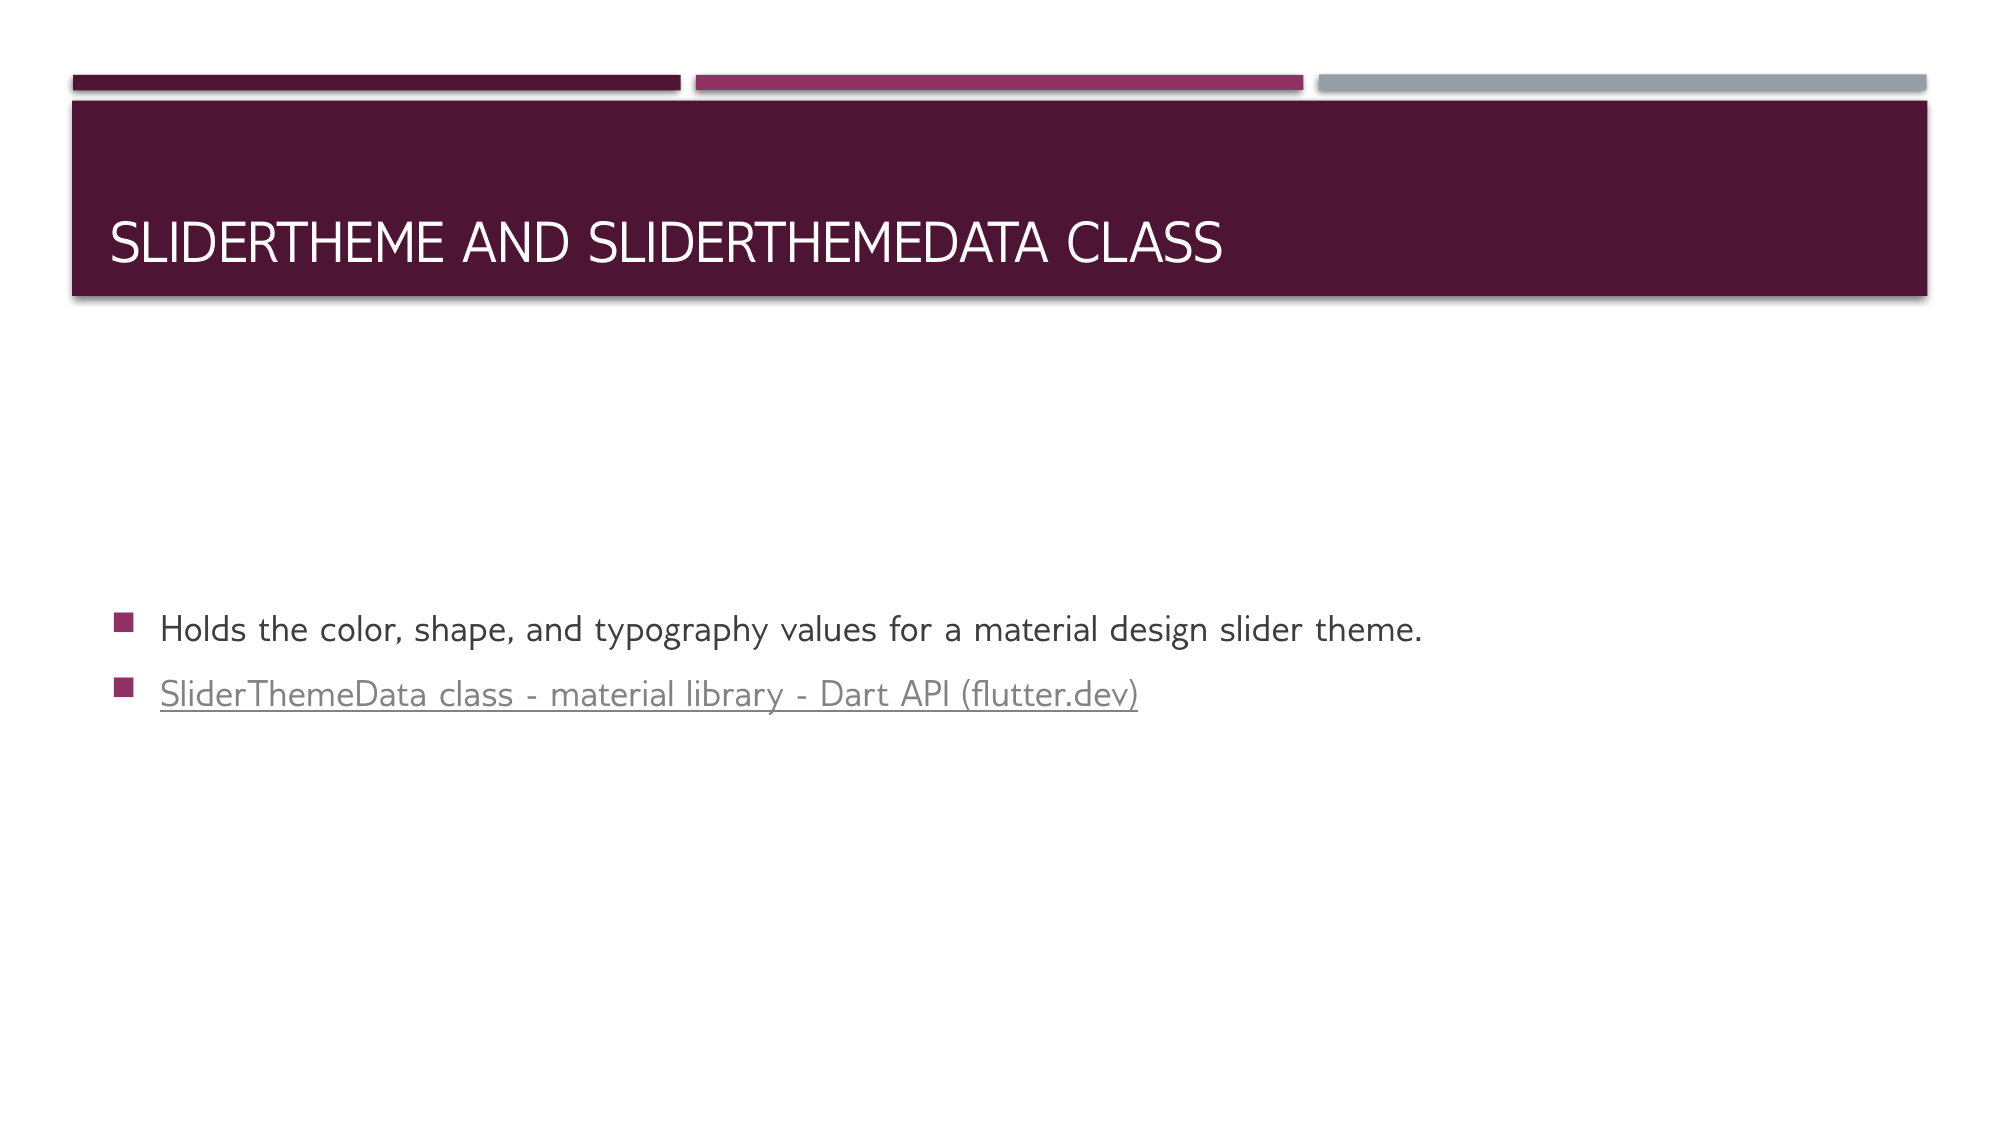

# SliderTheme and SliderThemeData class
Holds the color, shape, and typography values for a material design slider theme.
SliderThemeData class - material library - Dart API (flutter.dev)